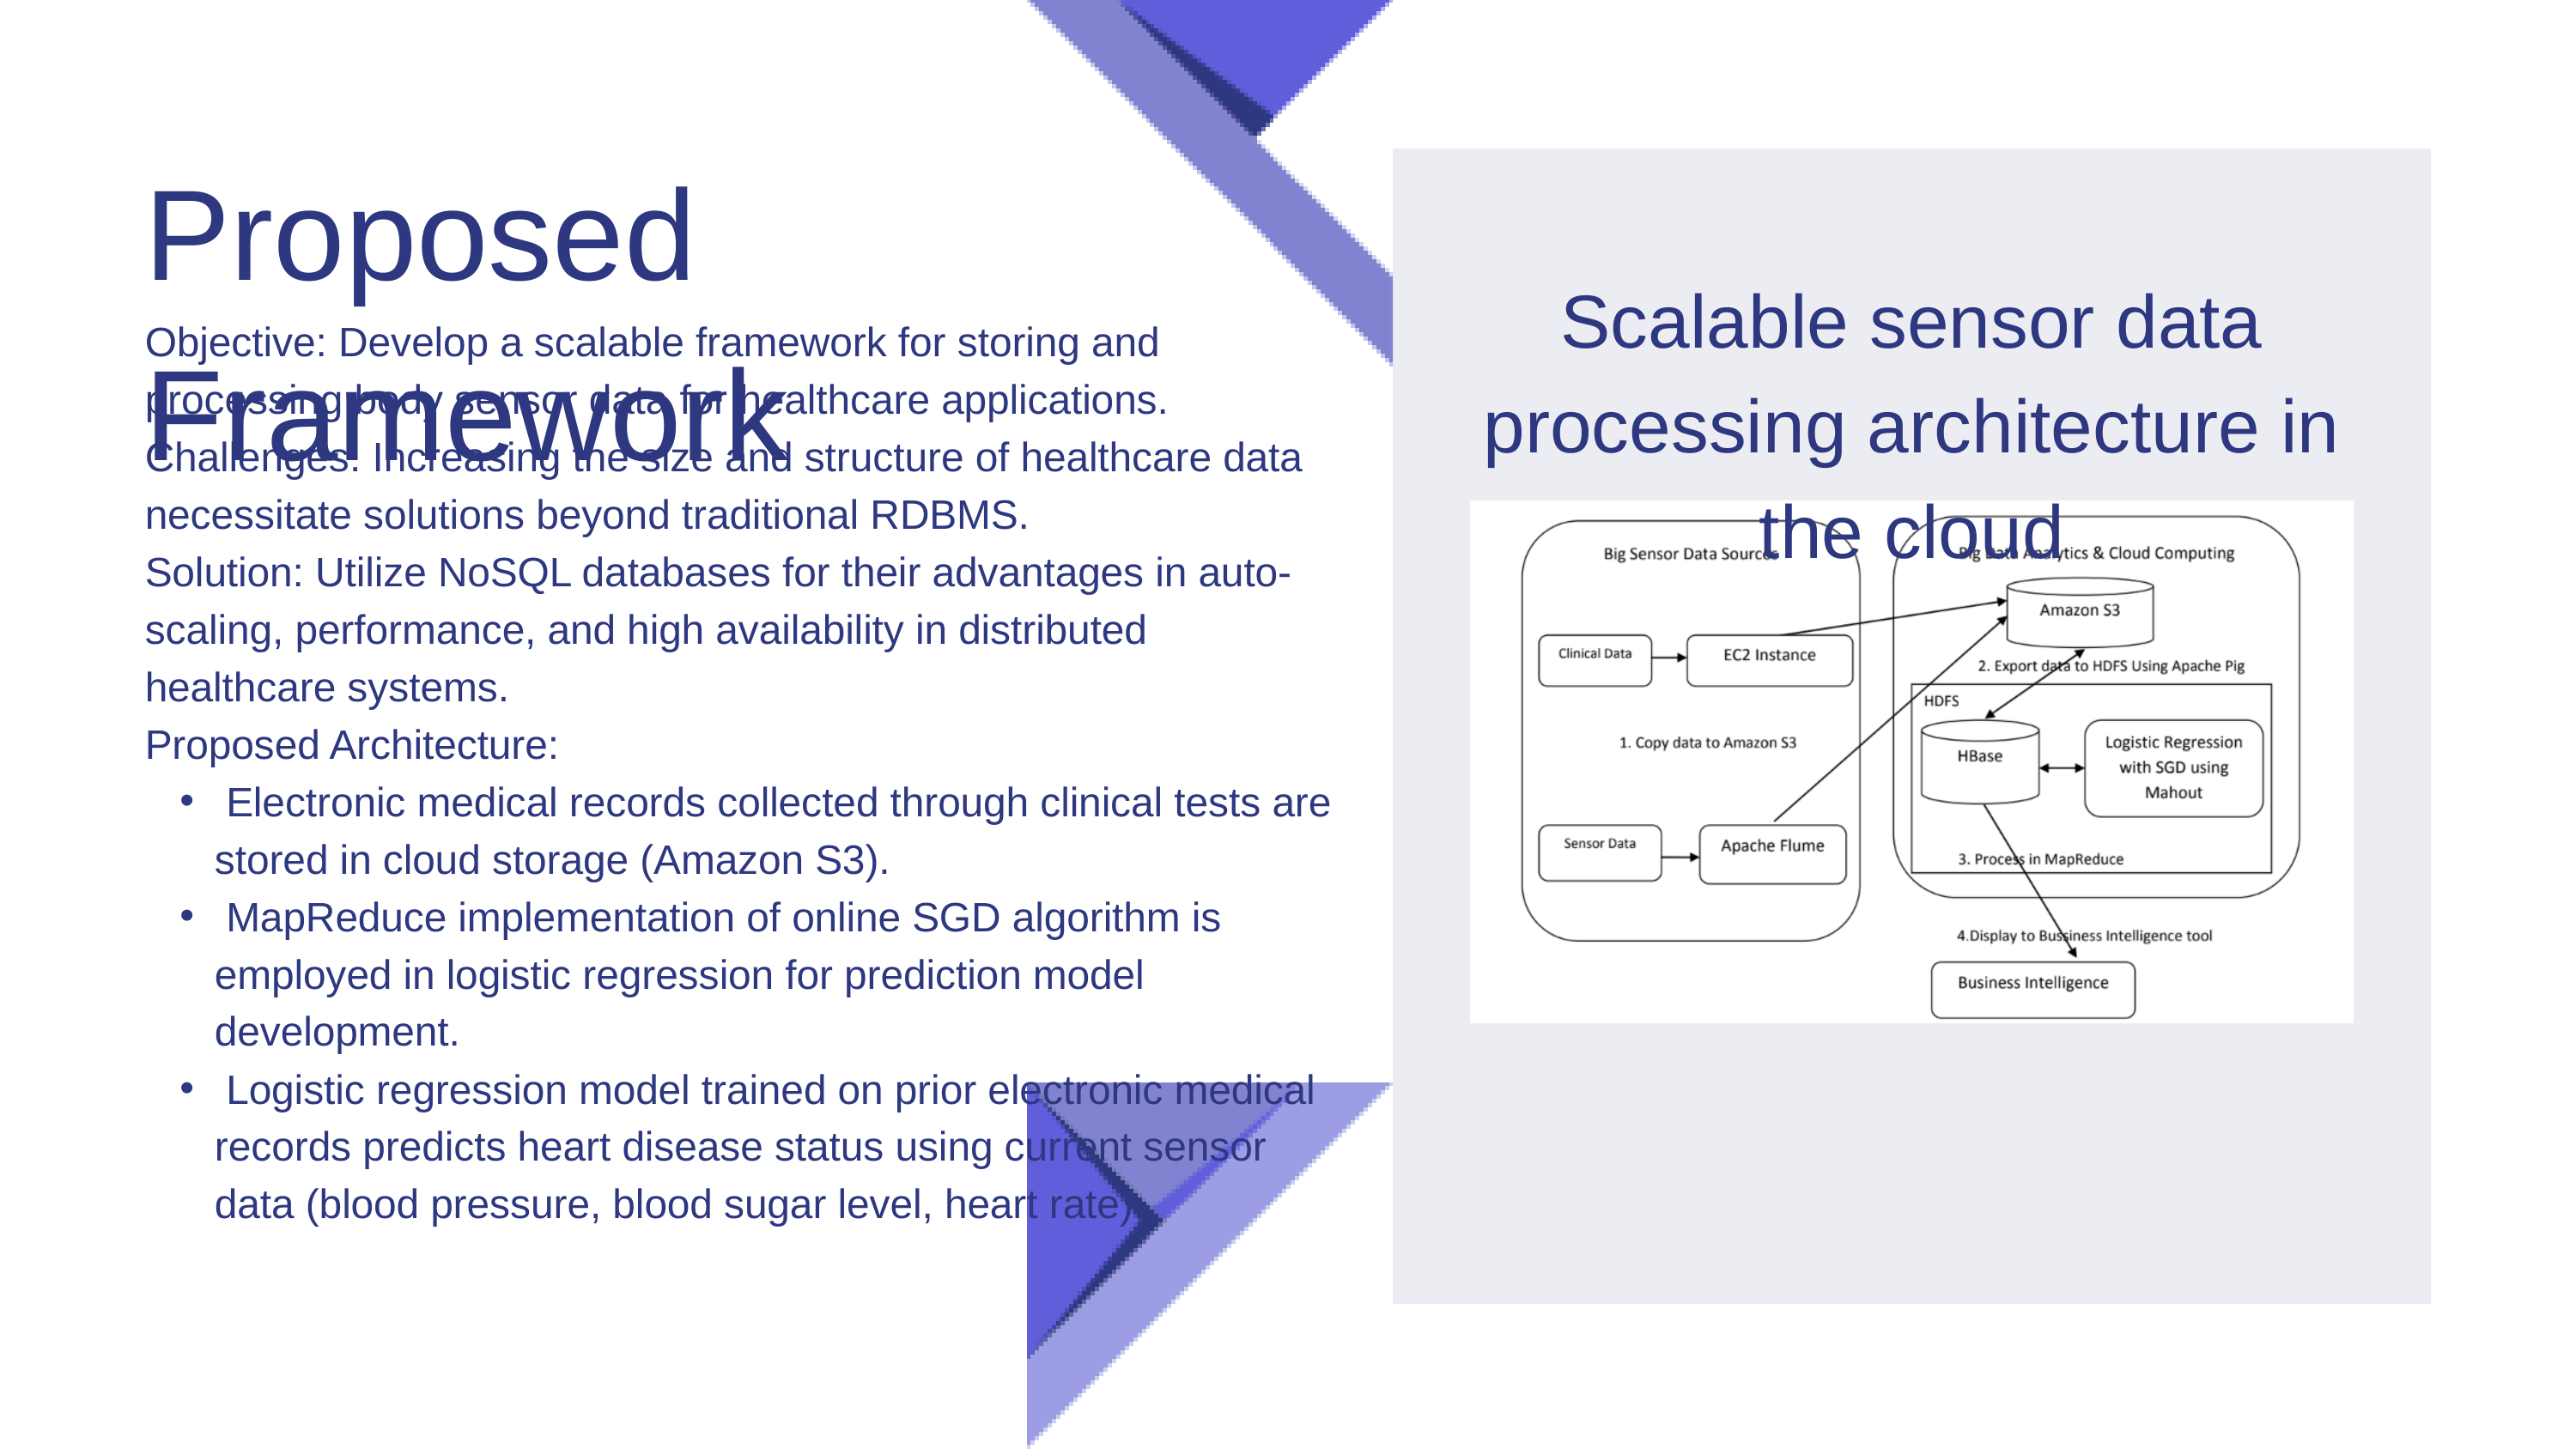

Proposed Framework

Scalable sensor data processing architecture in the cloud
Objective: Develop a scalable framework for storing and processing body sensor data for healthcare applications.
Challenges: Increasing the size and structure of healthcare data necessitate solutions beyond traditional RDBMS.
Solution: Utilize NoSQL databases for their advantages in auto-scaling, performance, and high availability in distributed healthcare systems.
Proposed Architecture:
 Electronic medical records collected through clinical tests are stored in cloud storage (Amazon S3).
 MapReduce implementation of online SGD algorithm is employed in logistic regression for prediction model development.
 Logistic regression model trained on prior electronic medical records predicts heart disease status using current sensor data (blood pressure, blood sugar level, heart rate).